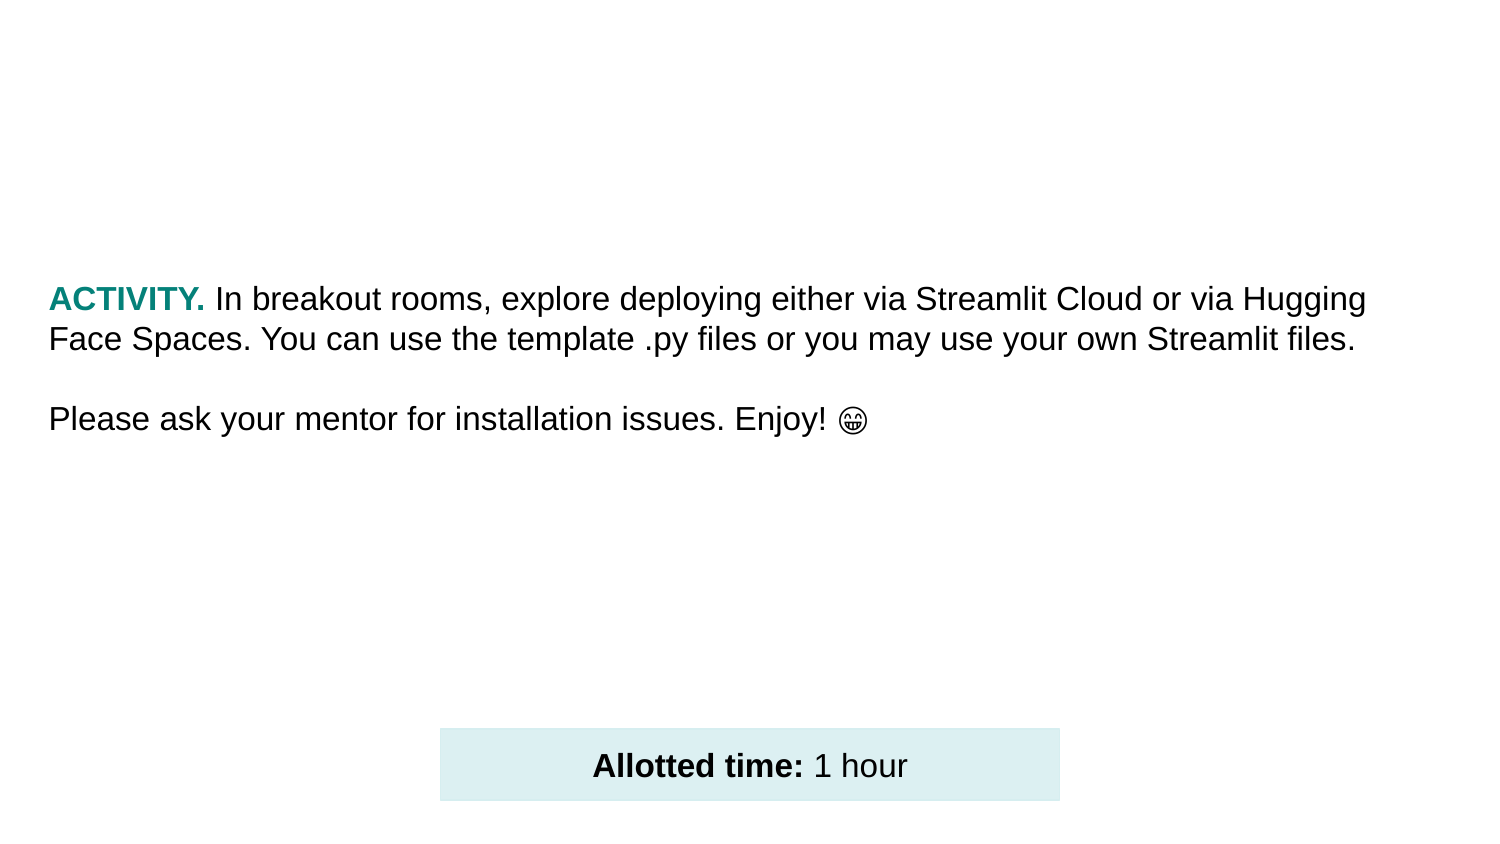

ACTIVITY. In breakout rooms, explore deploying either via Streamlit Cloud or via Hugging Face Spaces. You can use the template .py files or you may use your own Streamlit files.

Please ask your mentor for installation issues. Enjoy! 😁
Allotted time: 1 hour